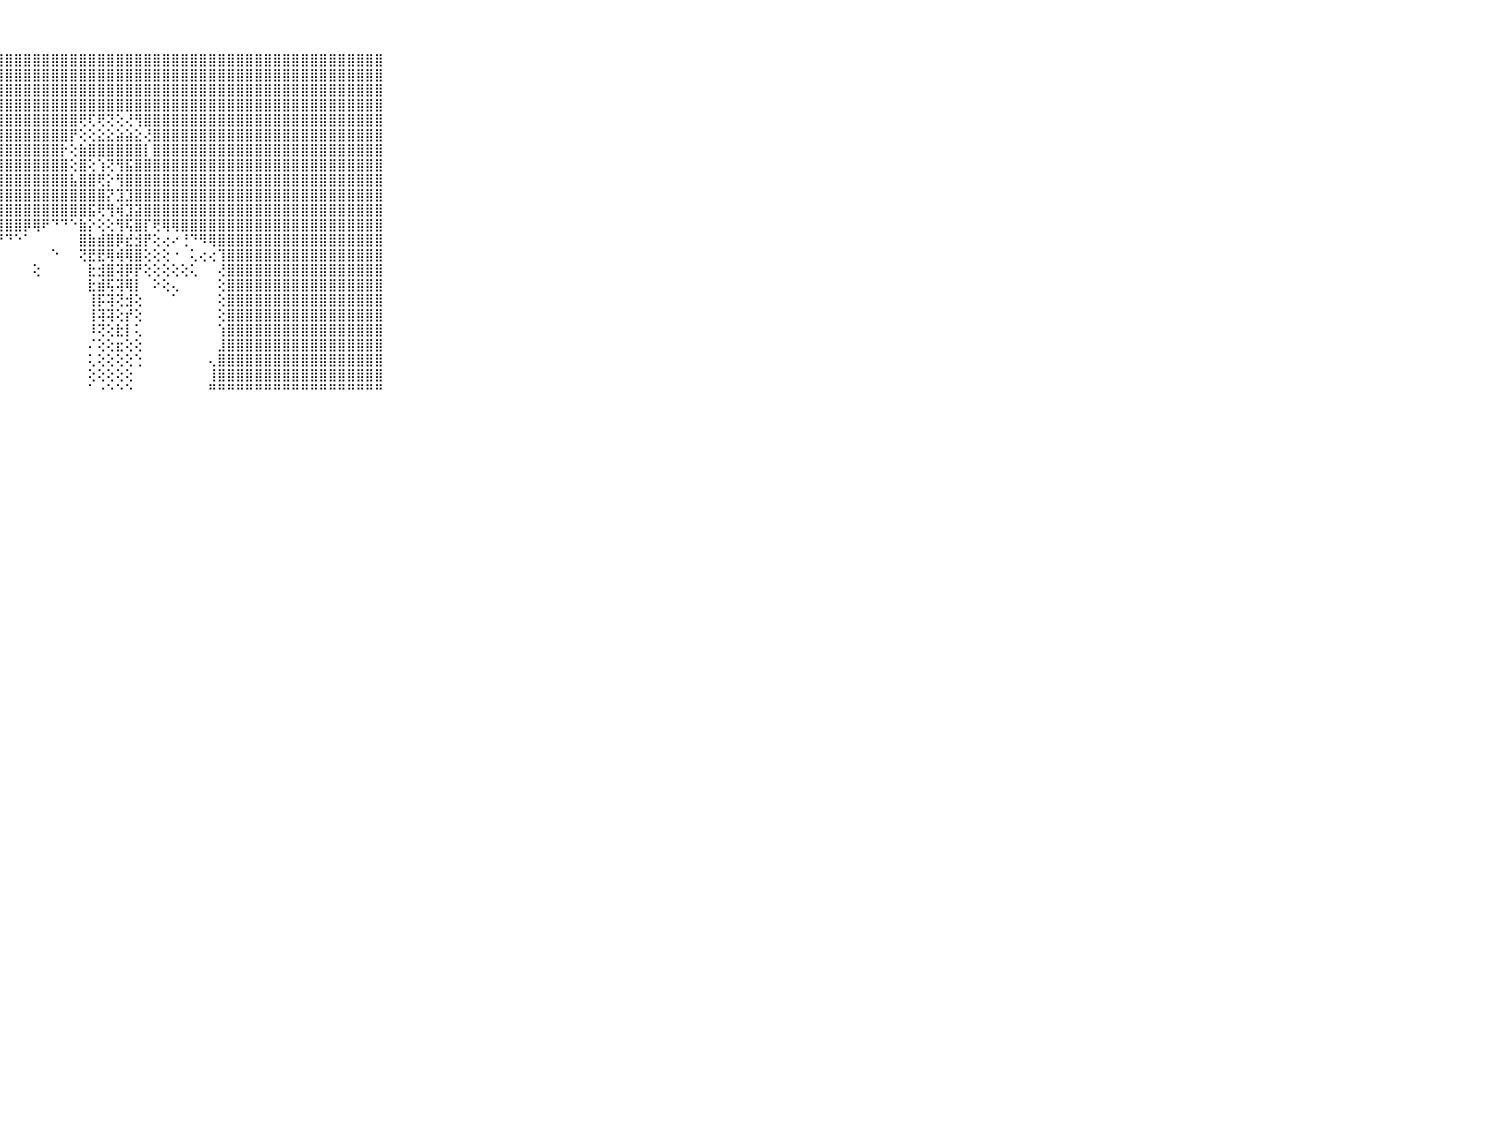

⠀⠀⠀⠀⠀⠀⠀⠀⠀⠀⠀⣿⣿⣿⣿⣿⣿⣿⣿⣿⣿⣿⣿⣿⣿⣿⣿⣿⣿⣿⣿⣿⣿⣿⣿⣿⣿⣿⣿⣿⣿⣿⣿⣿⣿⣿⣿⣿⣿⣿⣿⣿⣿⣿⣿⣿⣿⣿⣿⣿⣿⣿⣿⣿⣿⣿⣿⣿⣿⠀⠀⠀⠀⠀⠀⠀⠀⠀⠀⠀⠀
⠀⠀⠀⠀⠀⠀⠀⠀⠀⠀⠀⣿⣿⣿⣿⣿⣿⣿⣿⣿⣿⣿⣿⣿⣿⣿⣿⣿⣿⣿⣿⣿⣿⣿⣿⣿⣿⣿⣿⣿⣿⣿⣿⣿⣿⣿⣿⣿⣿⣿⣿⣿⣿⣿⣿⣿⣿⣿⣿⣿⣿⣿⣿⣿⣿⣿⣿⣿⣿⠀⠀⠀⠀⠀⠀⠀⠀⠀⠀⠀⠀
⠀⠀⠀⠀⠀⠀⠀⠀⠀⠀⠀⣿⣿⣿⣿⣿⣿⣿⣿⣿⣿⣿⣿⣿⣿⣿⣿⣿⣿⣿⣿⣿⣿⣿⣿⣿⣿⣿⣿⣿⣿⣿⣿⣿⣿⣿⣿⣿⣿⣿⣿⣿⣿⣿⣿⣿⣿⣿⣿⣿⣿⣿⣿⣿⣿⣿⣿⣿⣿⠀⠀⠀⠀⠀⠀⠀⠀⠀⠀⠀⠀
⠀⠀⠀⠀⠀⠀⠀⠀⠀⠀⠀⣿⣿⣿⣿⣿⣿⣿⣿⣿⣿⣿⣿⣿⣿⣿⣿⣿⣿⣿⣿⣿⣿⣿⣿⣿⣿⣿⣿⣿⣿⣿⣿⣿⣿⣿⣿⣿⣿⣿⣿⣿⣿⣿⣿⣿⣿⣿⣿⣿⣿⣿⣿⣿⣿⣿⣿⣿⣿⠀⠀⠀⠀⠀⠀⠀⠀⠀⠀⠀⠀
⠀⠀⠀⠀⠀⠀⠀⠀⠀⠀⠀⣿⣿⣿⣿⣿⣿⣿⣿⣿⣿⣿⣿⣿⣿⣿⣿⣿⣿⣿⣿⣿⣿⣿⣿⣿⢟⢏⢟⢝⢕⢜⢻⣿⣿⣿⣿⣿⣿⣿⣿⣿⣿⣿⣿⣿⣿⣿⣿⣿⣿⣿⣿⣿⣿⣿⣿⣿⣿⠀⠀⠀⠀⠀⠀⠀⠀⠀⠀⠀⠀
⠀⠀⠀⠀⠀⠀⠀⠀⠀⠀⠀⣿⣿⣿⣿⣿⣿⣿⣿⣿⣿⣿⣿⣿⣿⣿⣿⣿⣿⣿⣿⣿⣿⣿⣿⡟⢕⢕⣕⣕⣵⣵⣕⢜⣿⣿⣿⣿⣿⣿⣿⣿⣿⣿⣿⣿⣿⣿⣿⣿⣿⣿⣿⣿⣿⣿⣿⣿⣿⠀⠀⠀⠀⠀⠀⠀⠀⠀⠀⠀⠀
⠀⠀⠀⠀⠀⠀⠀⠀⠀⠀⠀⣿⣿⣿⣿⣿⣿⣿⣿⣿⣿⣿⣿⣿⣿⣿⣿⣿⣿⣿⣿⣿⣿⣿⡗⢕⣷⣿⣿⣿⣿⣿⣿⡇⣿⣿⣿⣿⣿⣿⣿⣿⣿⣿⣿⣿⣿⣿⣿⣿⣿⣿⣿⣿⣿⣿⣿⣿⣿⠀⠀⠀⠀⠀⠀⠀⠀⠀⠀⠀⠀
⠀⠀⠀⠀⠀⠀⠀⠀⠀⠀⠀⣿⣿⣿⣿⣿⣿⣿⣿⣿⣿⣿⣿⣿⣿⣿⣿⣿⣿⣿⣿⣿⣿⣿⣿⢕⣿⢕⢱⢝⢻⣯⣿⣿⣿⣿⣿⣿⣿⣿⣿⣿⣿⣿⣿⣿⣿⣿⣿⣿⣿⣿⣿⣿⣿⣿⣿⣿⣿⠀⠀⠀⠀⠀⠀⠀⠀⠀⠀⠀⠀
⠀⠀⠀⠀⠀⠀⠀⠀⠀⠀⠀⣿⣿⣿⣿⣿⣿⣿⣿⣿⣿⣿⣿⣿⣿⣿⣿⣿⣿⣿⣿⣿⣿⣿⣿⣧⣿⣿⢟⡕⢻⣿⣿⣿⣿⣿⣿⣿⣿⣿⣿⣿⣿⣿⣿⣿⣿⣿⣿⣿⣿⣿⣿⣿⣿⣿⣿⣿⣿⠀⠀⠀⠀⠀⠀⠀⠀⠀⠀⠀⠀
⠀⠀⠀⠀⠀⠀⠀⠀⠀⠀⠀⣿⣿⣿⣿⣿⣿⣿⣿⣿⣿⣿⣿⣿⣿⣿⣿⣿⣿⣿⣿⣿⣿⣿⣿⣿⣿⣿⣿⡝⣹⣹⣿⣿⣿⣿⣿⣿⣿⣿⣿⣿⣿⣿⣿⣿⣿⣿⣿⣿⣿⣿⣿⣿⣿⣿⣿⣿⣿⠀⠀⠀⠀⠀⠀⠀⠀⠀⠀⠀⠀
⠀⠀⠀⠀⠀⠀⠀⠀⠀⠀⠀⣿⣿⣿⣿⣿⣿⣿⣿⣿⣿⣿⣿⣿⣿⣿⣿⣿⣿⣿⣿⣿⣿⣿⣿⣿⣿⣯⢟⢻⢾⣹⣽⣿⣿⣿⣿⣿⣿⣿⣿⣿⣿⣿⣿⣿⣿⣿⣿⣿⣿⣿⣿⣿⣿⣿⣿⣿⣿⠀⠀⠀⠀⠀⠀⠀⠀⠀⠀⠀⠀
⠀⠀⠀⠀⠀⠀⠀⠀⠀⠀⠀⣿⣿⣿⣿⣿⣿⣿⣿⣿⣿⣿⣿⣿⣿⣿⣿⣿⣿⣿⡿⢿⠟⠙⠙⠑⣷⡕⢕⢕⢻⢯⣿⡏⢟⢿⢿⣿⣿⣿⣿⣿⣿⣿⣿⣿⣿⣿⣿⣿⣿⣿⣿⣿⣿⣿⣿⣿⣿⠀⠀⠀⠀⠀⠀⠀⠀⠀⠀⠀⠀
⠀⠀⠀⠀⠀⠀⠀⠀⠀⠀⠀⣿⣿⣿⣿⣿⣿⣿⣿⣿⣿⣿⣿⣿⣿⣿⡟⠟⠙⠑⠁⠀⠀⠀⠀⠀⣿⣷⣾⣿⡿⣞⣺⡟⢕⢔⠔⢘⠙⠻⢿⣿⣿⣿⣿⣿⣿⣿⣿⣿⣿⣿⣿⣿⣿⣿⣿⣿⣿⠀⠀⠀⠀⠀⠀⠀⠀⠀⠀⠀⠀
⠀⠀⠀⠀⠀⠀⠀⠀⠀⠀⠀⣿⣿⣿⣿⣿⣿⣿⣿⣿⣿⣿⣿⣿⣿⣿⢕⠀⠀⠀⠀⠀⠀⠑⠀⠀⢝⣟⣟⢿⢾⢿⣿⢕⢕⢕⠐⠀⢅⢔⢔⢹⣿⣿⣿⣿⣿⣿⣿⣿⣿⣿⣿⣿⣿⣿⣿⣿⣿⠀⠀⠀⠀⠀⠀⠀⠀⠀⠀⠀⠀
⠀⠀⠀⠀⠀⠀⠀⠀⠀⠀⠀⣿⣿⣿⣿⣿⣿⣿⣿⣿⣿⣿⣿⣿⣿⡟⠀⠀⠀⠀⠀⢕⠀⠀⠀⠀⠀⣗⣺⣿⢽⡿⡟⢕⢕⢕⢕⢕⢅⠀⠀⢜⣿⣿⣿⣿⣿⣿⣿⣿⣿⣿⣿⣿⣿⣿⣿⣿⣿⠀⠀⠀⠀⠀⠀⠀⠀⠀⠀⠀⠀
⠀⠀⠀⠀⠀⠀⠀⠀⠀⠀⠀⣿⣿⣿⣿⣿⣿⣿⣿⣿⣿⣿⣿⣿⣿⡇⠀⠀⠀⠀⠀⠀⠀⠀⠀⠀⠀⣗⣾⢯⢽⢿⡇⠀⠕⢕⢄⠀⠀⠀⠀⢕⣿⣿⣿⣿⣿⣿⣿⣿⣿⣿⣿⣿⣿⣿⣿⣿⣿⠀⠀⠀⠀⠀⠀⠀⠀⠀⠀⠀⠀
⠀⠀⠀⠀⠀⠀⠀⠀⠀⠀⠀⣿⣿⣿⣿⣿⣿⣿⣿⣿⣿⣿⣿⣿⣿⢕⠀⠀⠀⠀⠀⠀⠀⠀⠀⠀⠀⢸⡯⢽⢝⣺⢕⠀⠀⠀⠁⠀⠀⠀⠀⢕⣿⣿⣿⣿⣿⣿⣿⣿⣿⣿⣿⣿⣿⣿⣿⣿⣿⠀⠀⠀⠀⠀⠀⠀⠀⠀⠀⠀⠀
⠀⠀⠀⠀⠀⠀⠀⠀⠀⠀⠀⣿⣿⣿⣿⣿⣿⣿⣿⣿⣿⣿⣿⣿⡟⠀⠀⠀⠀⠀⠀⠀⠀⠀⠀⠀⠀⢸⢽⢽⢕⡞⢕⠀⠀⠀⠀⠀⠀⠀⠀⢕⣿⣿⣿⣿⣿⣿⣿⣿⣿⣿⣿⣿⣿⣿⣿⣿⣿⠀⠀⠀⠀⠀⠀⠀⠀⠀⠀⠀⠀
⠀⠀⠀⠀⠀⠀⠀⠀⠀⠀⠀⣿⣿⣿⣿⣿⣿⣿⣿⣿⣿⣿⣿⣿⢇⠀⠀⠀⠀⠀⠀⠀⠀⠀⠀⠀⠀⠸⢝⢕⣗⡇⢅⠀⠀⠀⠀⠀⠀⠀⠀⢱⣿⣿⣿⣿⣿⣿⣿⣿⣿⣿⣿⣿⣿⣿⣿⣿⣿⠀⠀⠀⠀⠀⠀⠀⠀⠀⠀⠀⠀
⠀⠀⠀⠀⠀⠀⠀⠀⠀⠀⠀⣿⣿⣿⣿⣿⣿⣿⣿⣿⣿⣿⣿⡟⠕⠀⠀⠀⠀⠀⠀⠀⠀⠀⠀⠀⠀⠌⢕⢕⣖⢕⢕⠀⠀⠀⠀⠀⠀⠀⠀⣸⣿⣿⣿⣿⣿⣿⣿⣿⣿⣿⣿⣿⣿⣿⣿⣿⣿⠀⠀⠀⠀⠀⠀⠀⠀⠀⠀⠀⠀
⠀⠀⠀⠀⠀⠀⠀⠀⠀⠀⠀⣿⣿⣿⣿⣿⣿⣿⣿⣿⣿⣿⣿⠑⠀⠀⠀⠀⠀⠀⠀⠀⠀⠀⠀⠀⠀⢅⢕⢕⢕⢕⢑⠀⠀⠀⠀⠀⠀⠀⢄⣿⣿⣿⣿⣿⣿⣿⣿⣿⣿⣿⣿⣿⣿⣿⣿⣿⣿⠀⠀⠀⠀⠀⠀⠀⠀⠀⠀⠀⠀
⠀⠀⠀⠀⠀⠀⠀⠀⠀⠀⠀⣿⣿⣿⣿⣿⣿⣿⣿⣿⣿⣿⡇⠀⠀⠀⠀⠀⠀⠀⠀⠀⠀⠀⠀⠀⠀⢕⢕⢕⢕⢕⠀⠀⠀⠀⠀⠀⠀⠀⢸⣿⣿⣿⣿⣿⣿⣿⣿⣿⣿⣿⣿⣿⣿⣿⣿⣿⣿⠀⠀⠀⠀⠀⠀⠀⠀⠀⠀⠀⠀
⠀⠀⠀⠀⠀⠀⠀⠀⠀⠀⠀⠛⠛⠛⠛⠛⠛⠛⠛⠛⠛⠛⠑⠀⠀⠀⠀⠀⠀⠀⠀⠀⠀⠀⠀⠀⠀⠁⠐⠑⠑⠑⠀⠀⠀⠀⠀⠀⠀⠀⠛⠛⠛⠛⠛⠛⠛⠛⠛⠛⠛⠛⠛⠛⠛⠛⠛⠛⠛⠀⠀⠀⠀⠀⠀⠀⠀⠀⠀⠀⠀